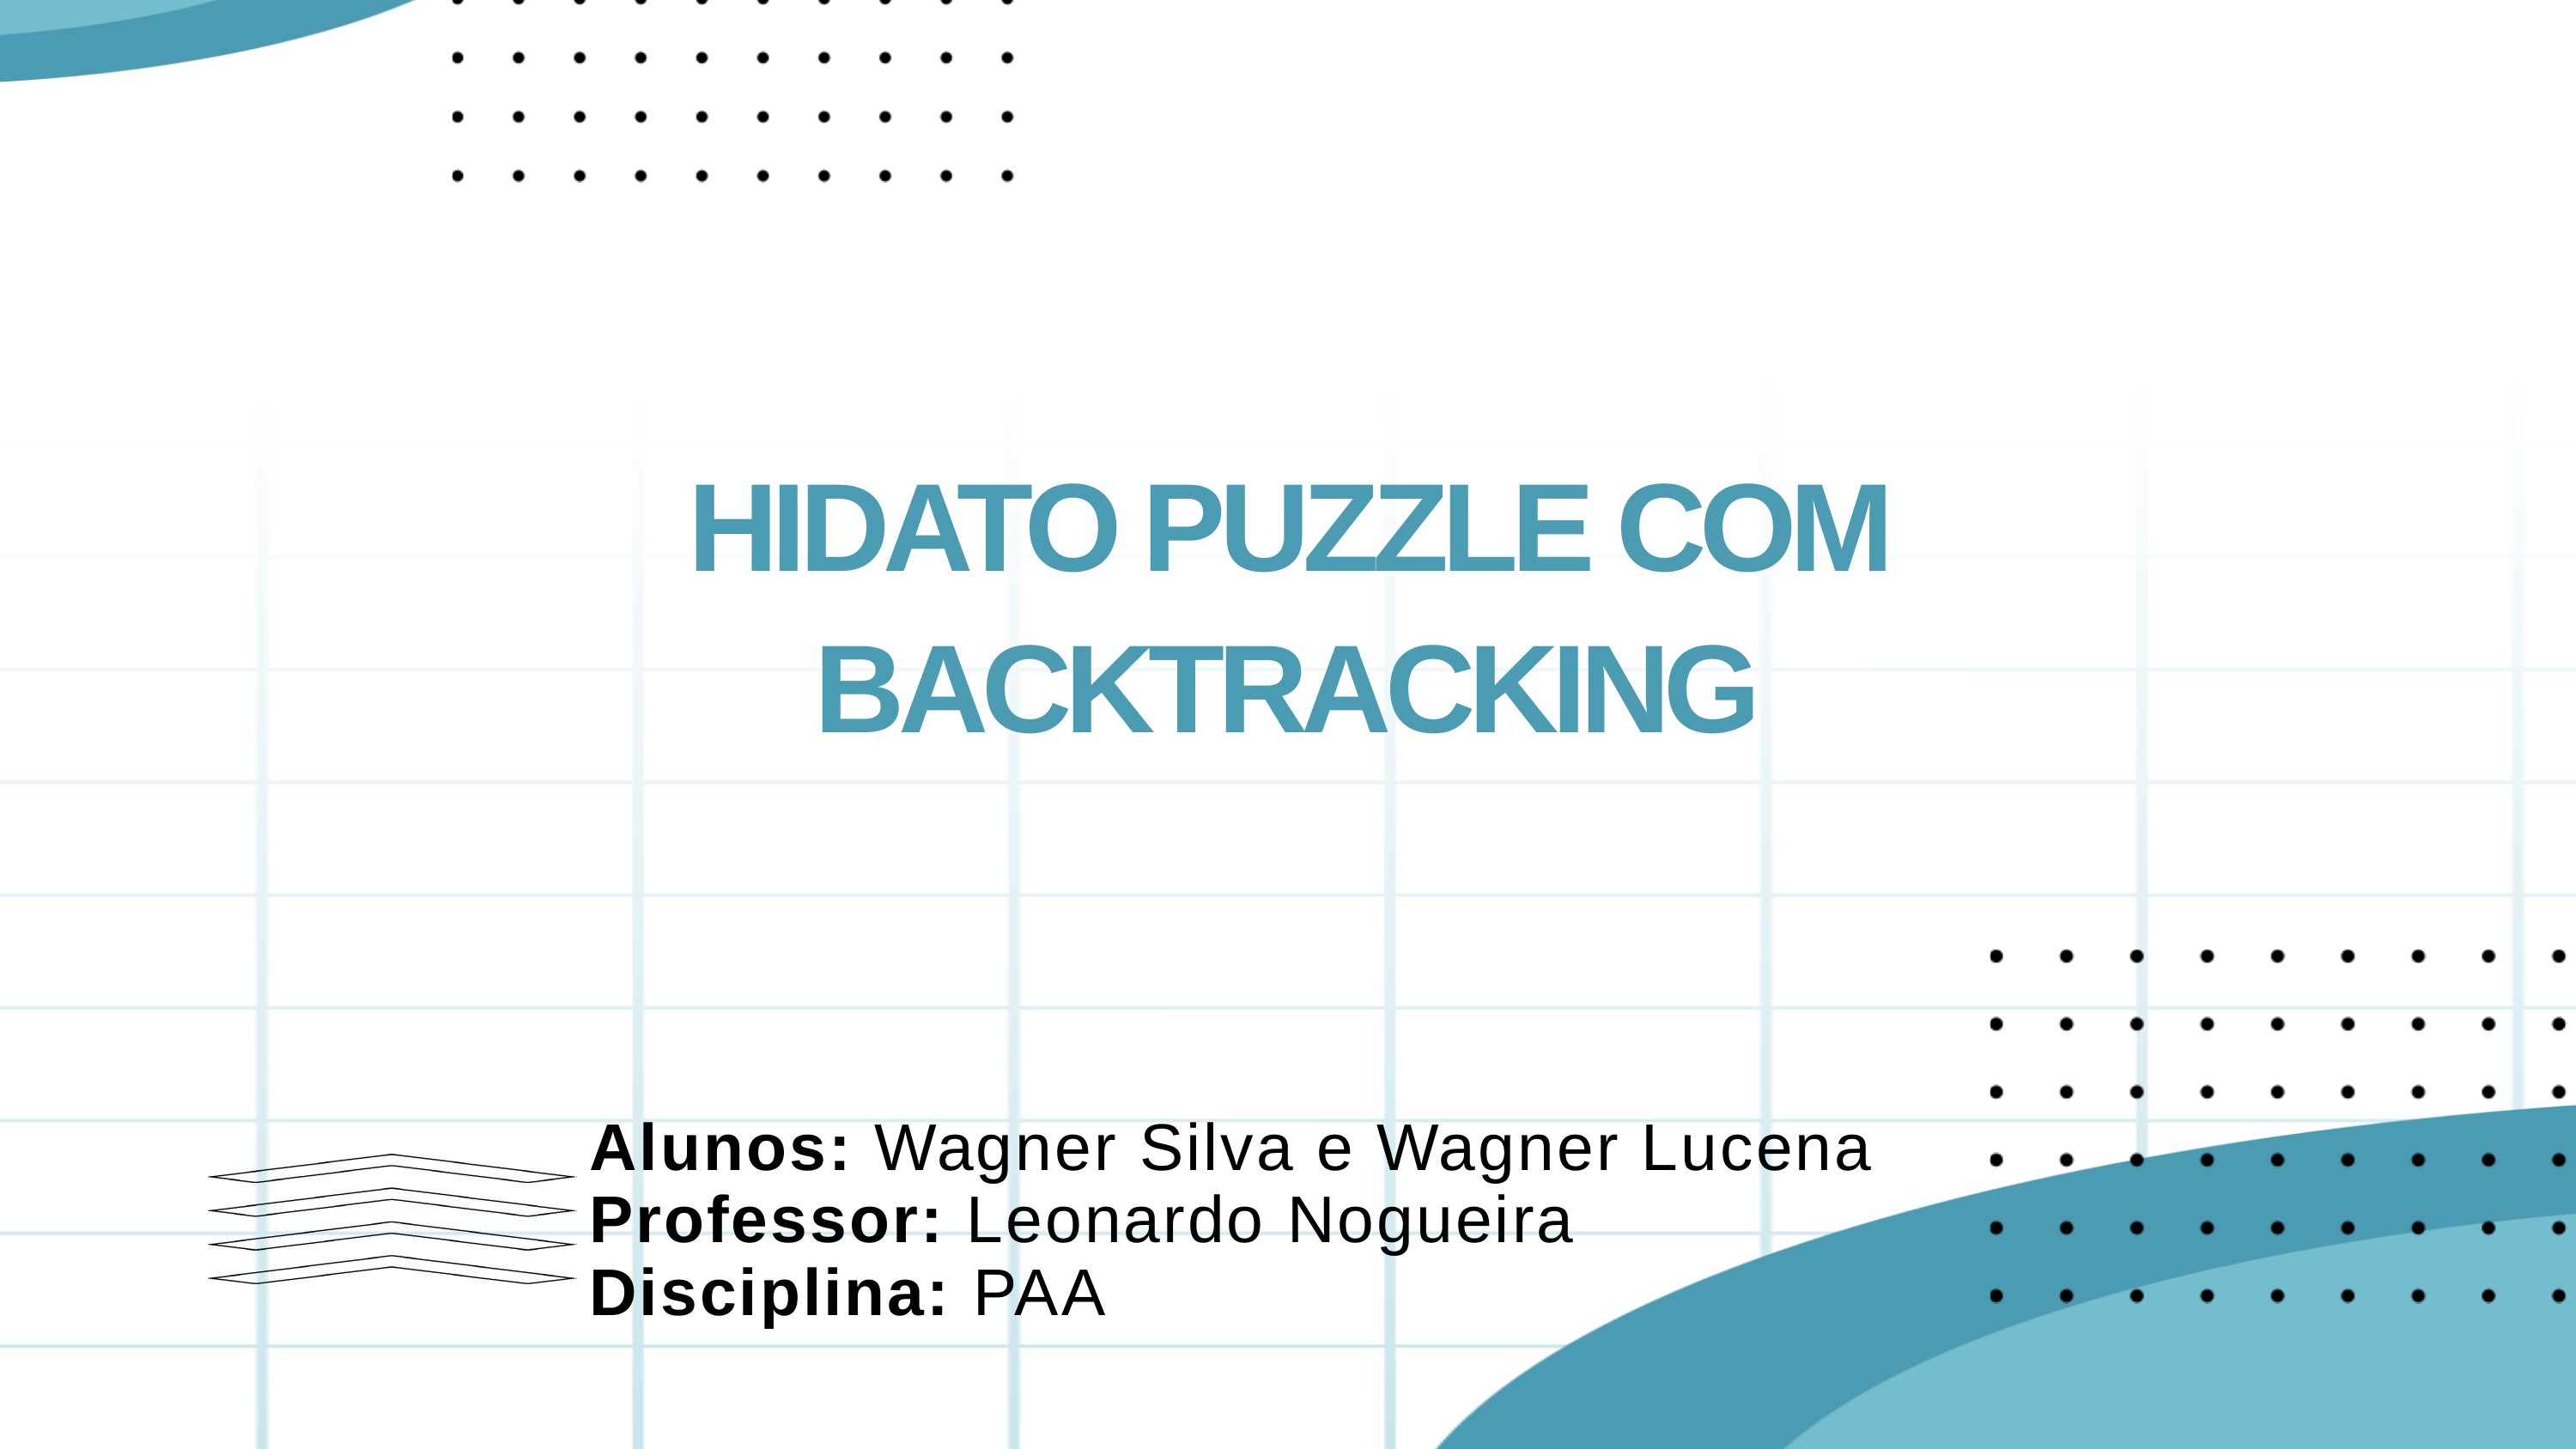

HIDATO PUZZLE COM BACKTRACKING

Alunos: Wagner Silva e Wagner Lucena
Professor: Leonardo Nogueira
Disciplina: PAA